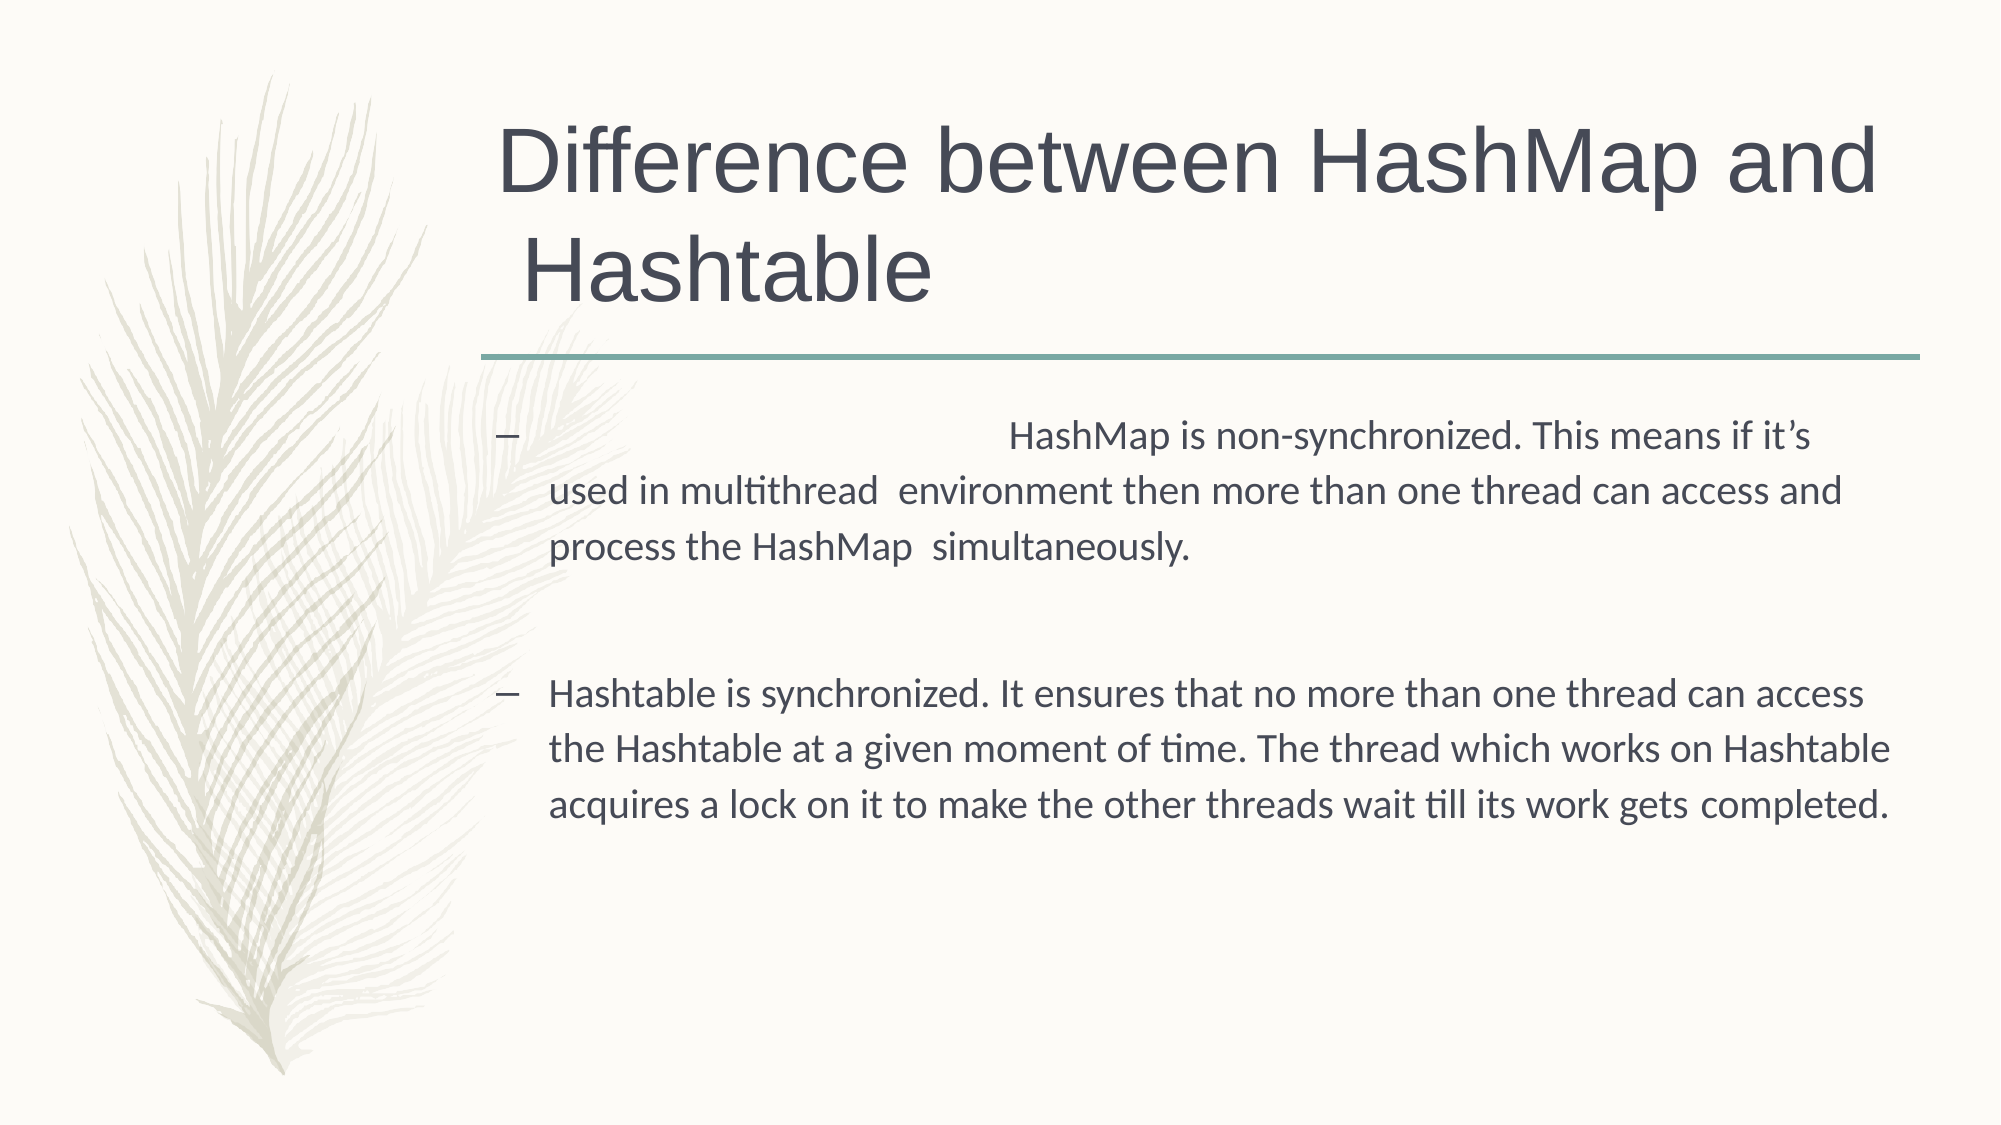

# Difference between HashMap and  Hashtable
	HashMap is non-synchronized. This means if it’s used in multithread  environment then more than one thread can access and process the HashMap  simultaneously.

Hashtable is synchronized. It ensures that no more than one thread can access  the Hashtable at a given moment of time. The thread which works on Hashtable  acquires a lock on it to make the other threads wait till its work gets completed.